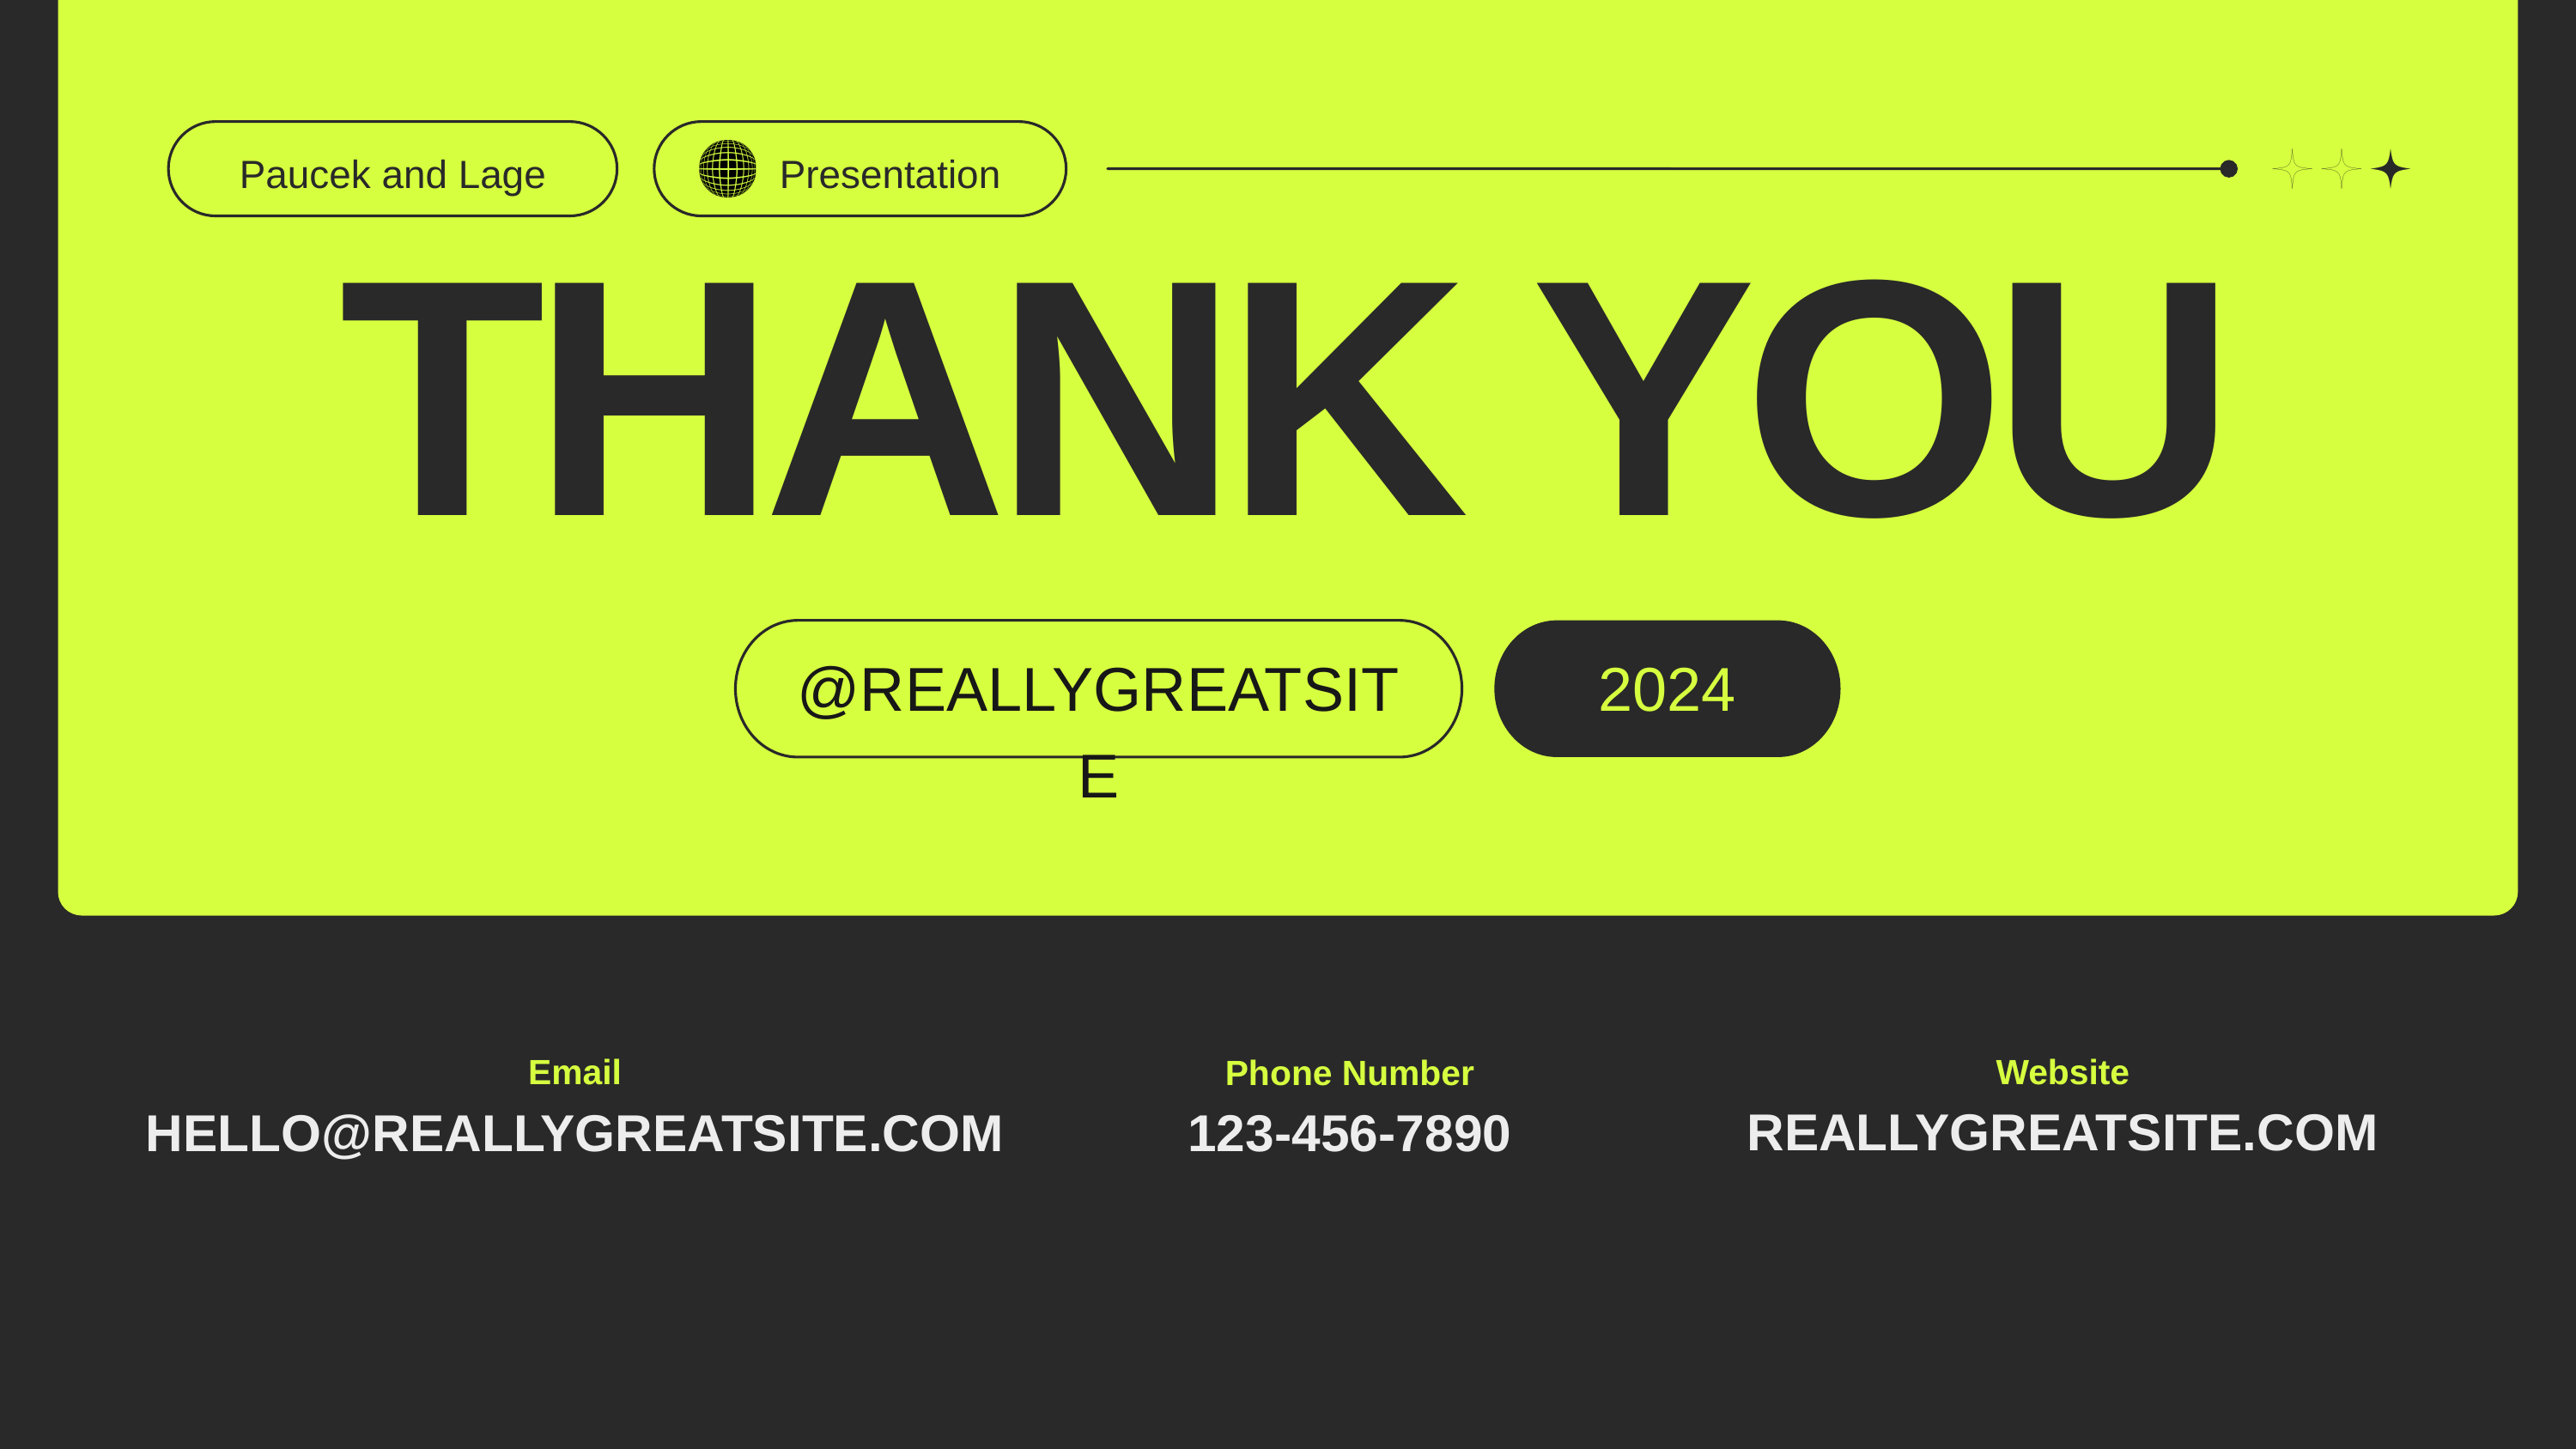

Paucek and Lage

Presentation

THANK YOU

@REALLYGREATSITE
2024
Website
Email
Phone Number
REALLYGREATSITE.COM
HELLO@REALLYGREATSITE.COM
123-456-7890